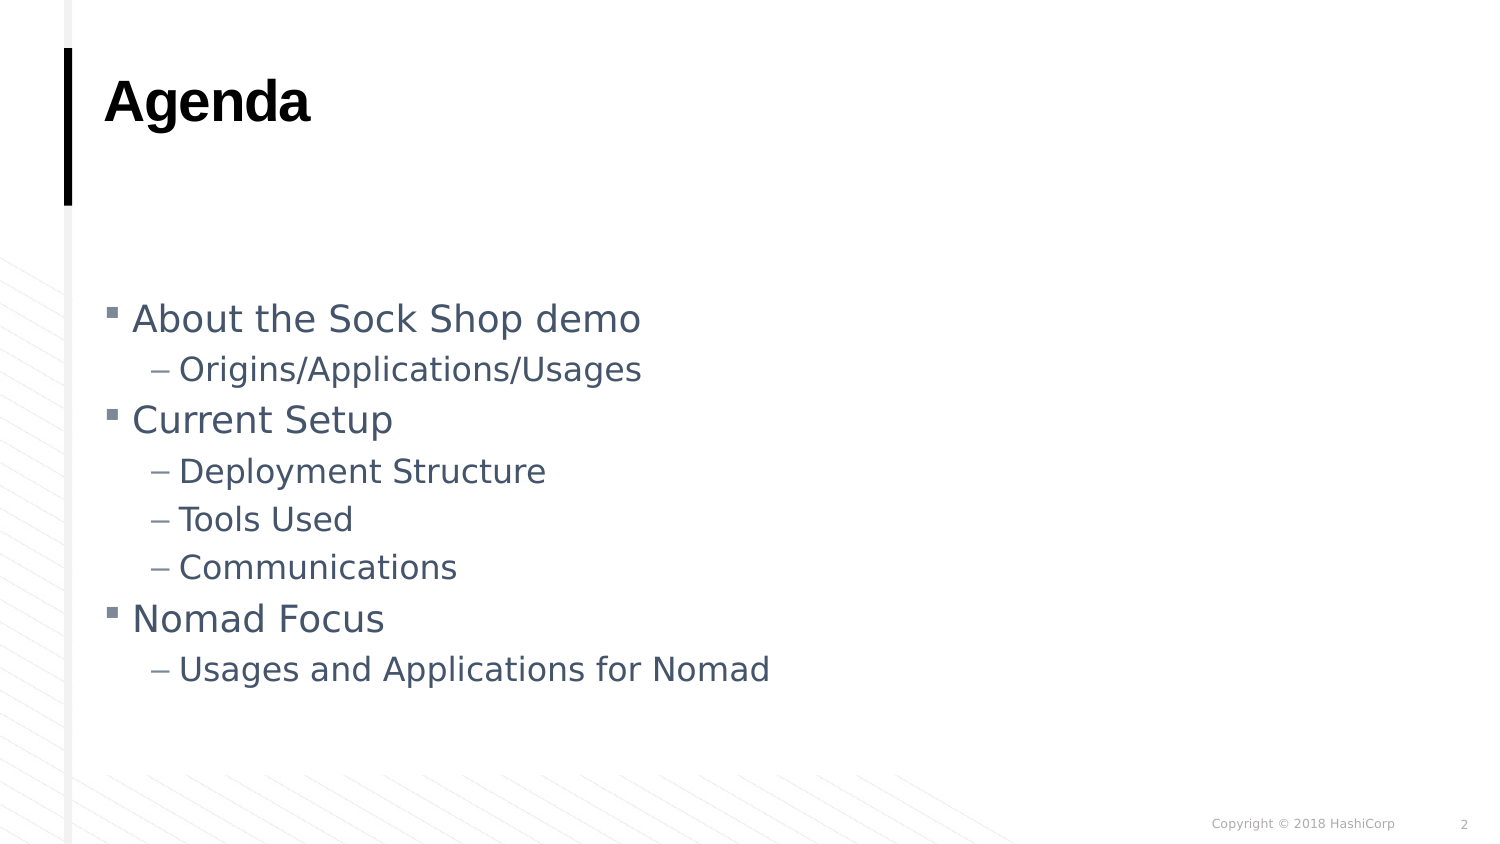

# Agenda

About the Sock Shop demo
Origins/Applications/Usages
Current Setup
Deployment Structure
Tools Used
Communications
Nomad Focus
Usages and Applications for Nomad
2